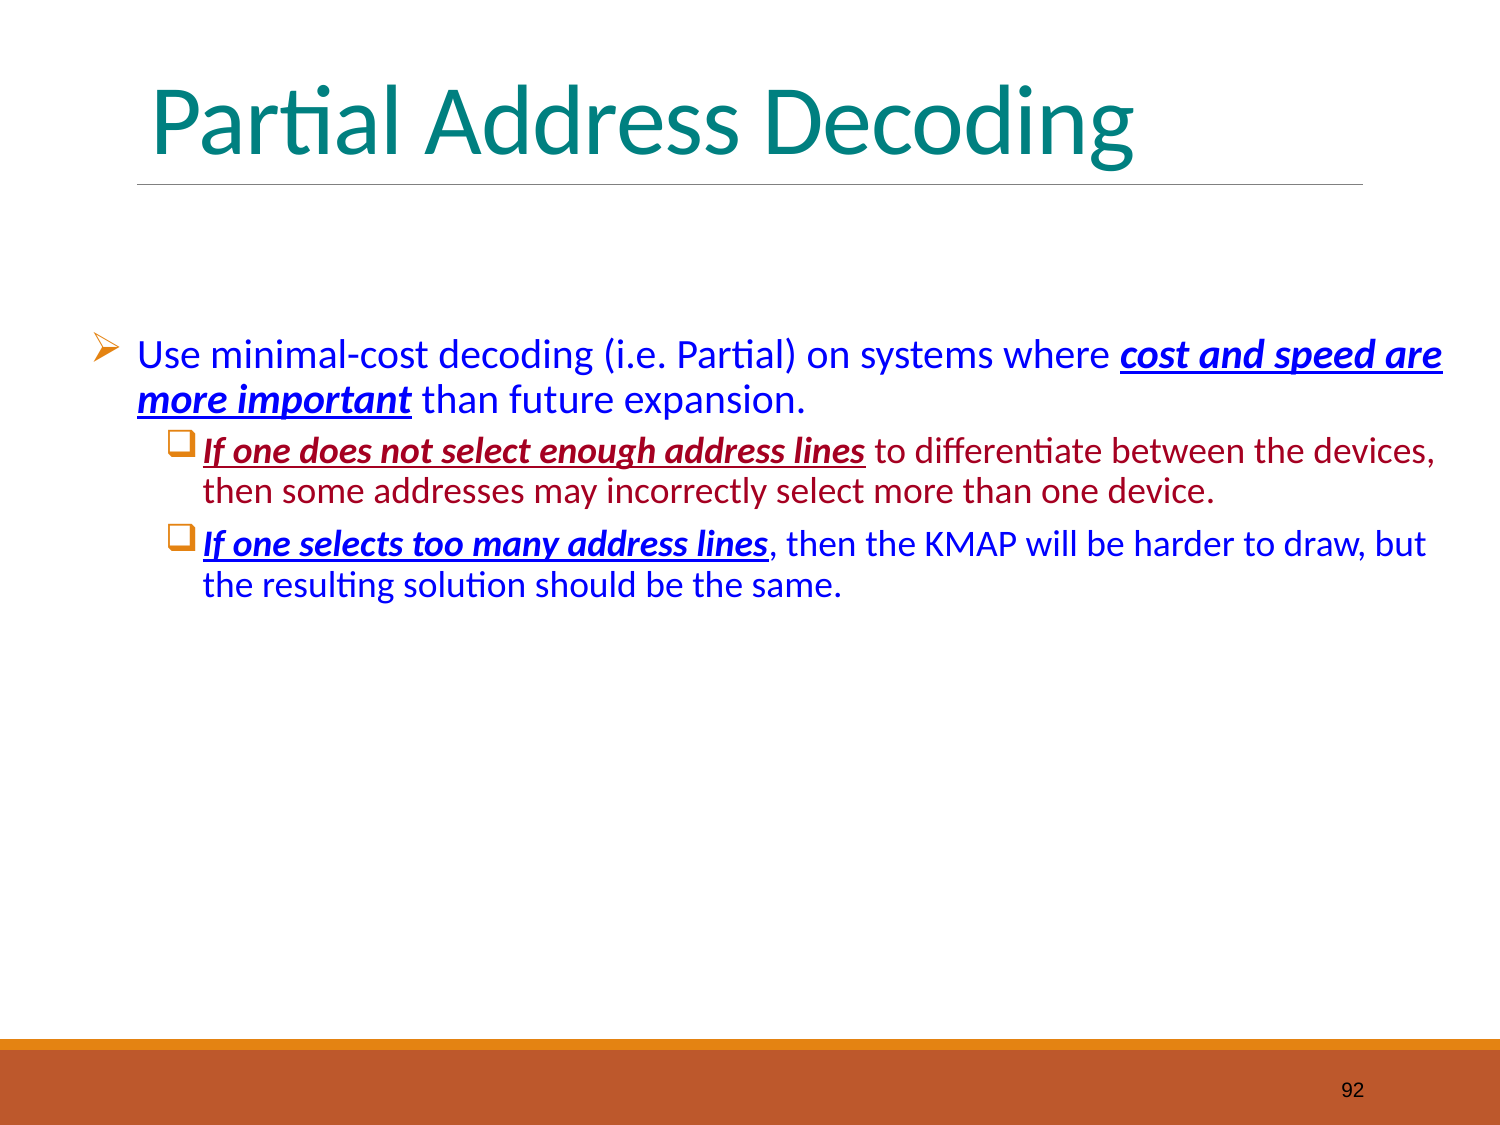

# Partial Address Decoding
Use minimal-cost decoding (i.e. Partial) on systems where cost and speed are more important than future expansion.
If one does not select enough address lines to differentiate between the devices, then some addresses may incorrectly select more than one device.
If one selects too many address lines, then the KMAP will be harder to draw, but the resulting solution should be the same.
92